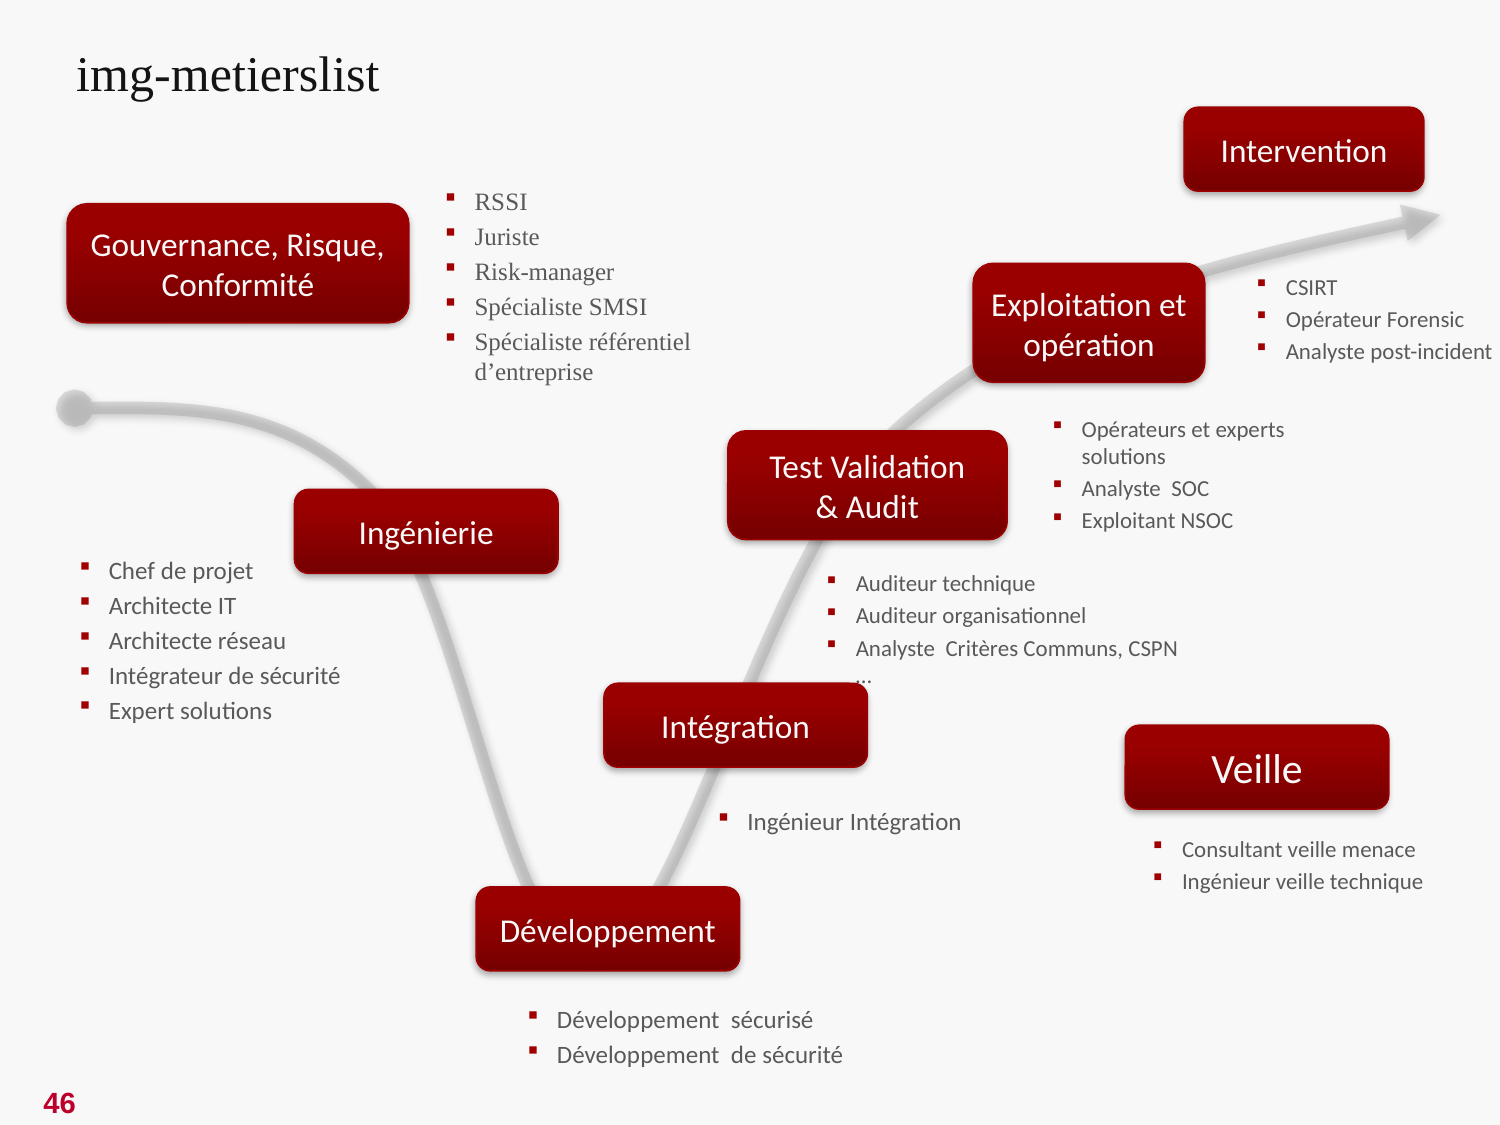

img-metierslist
Intervention
RSSI
Juriste
Risk-manager
Spécialiste SMSI
Spécialiste référentiel d’entreprise
Gouvernance, Risque, Conformité

Exploitation et opération
CSIRT
Opérateur Forensic
Analyste post-incident
Opérateurs et experts solutions
Analyste  SOC
Exploitant NSOC

Test Validation
& Audit
Ingénierie
Chef de projet
Architecte IT
Architecte réseau
Intégrateur de sécurité
Expert solutions

Auditeur technique
Auditeur organisationnel
Analyste  Critères Communs, CSPN …
Intégration
Veille
Ingénieur Intégration

Consultant veille menace
Ingénieur veille technique
Développement
Développement  sécurisé
Développement  de sécurité